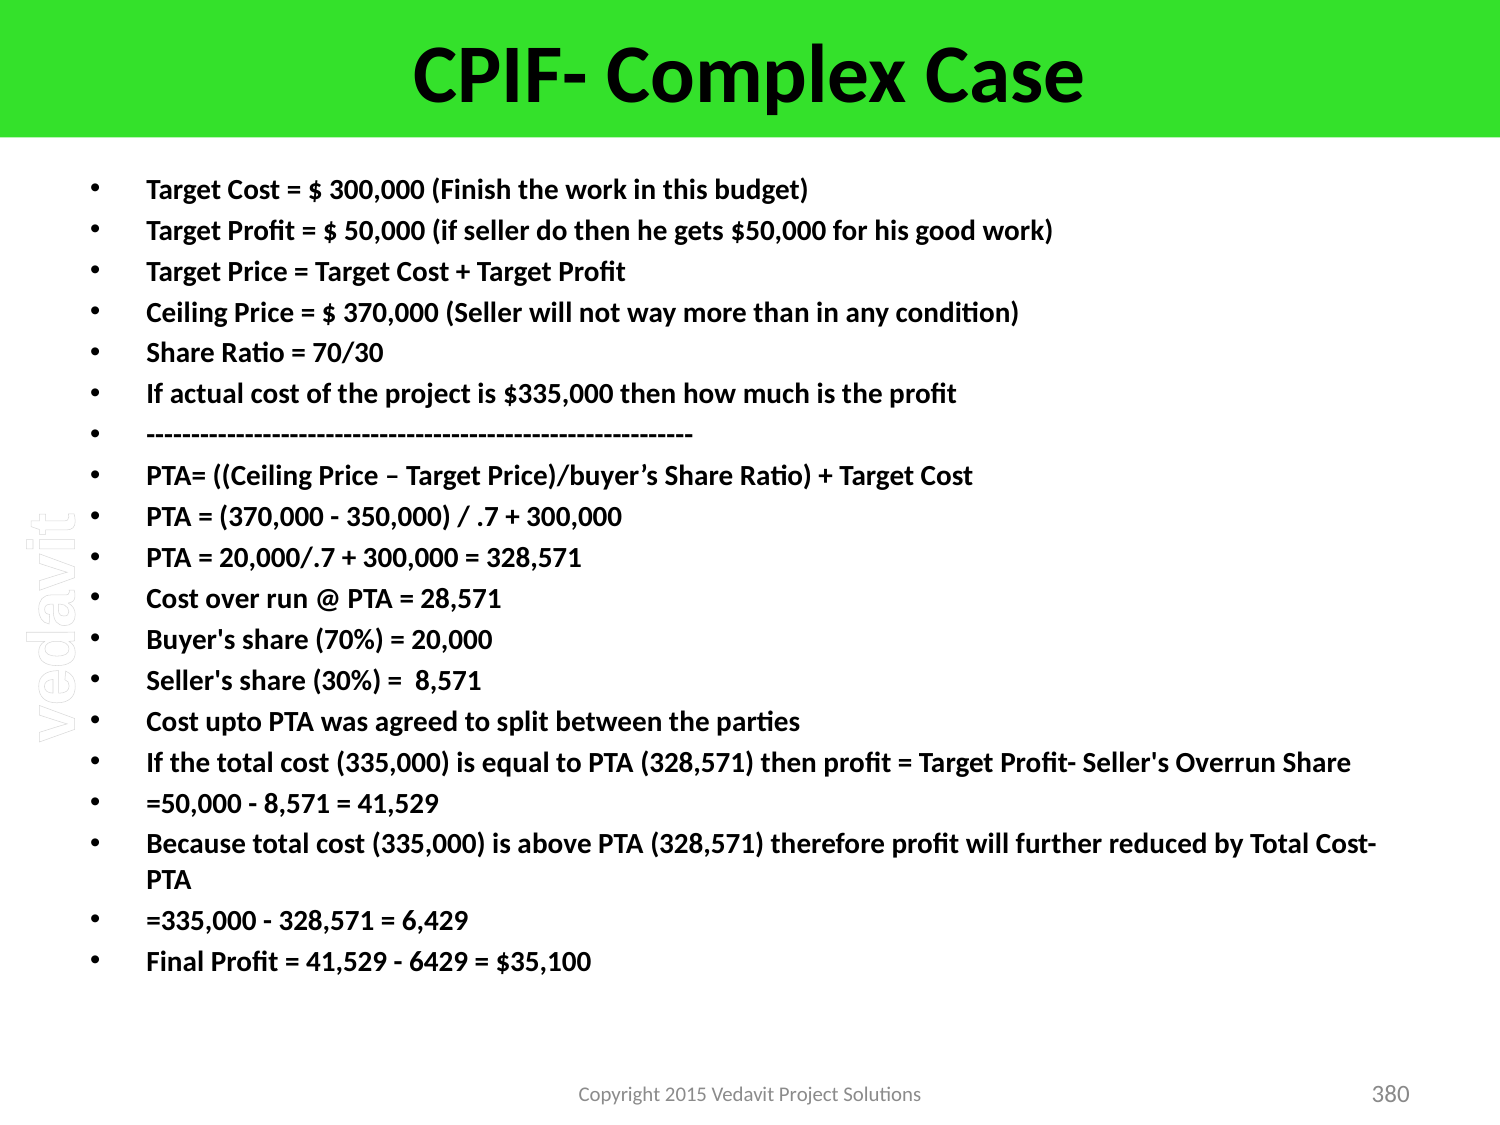

# CPIF- Complex Case
Target Cost = $ 300,000 (Finish the work in this budget)
Target Profit = $ 50,000 (if seller do then he gets $50,000 for his good work)
Target Price = Target Cost + Target Profit
Ceiling Price = $ 370,000 (Seller will not way more than in any condition)
Share Ratio = 70/30
If actual cost of the project is $335,000 then how much is the profit
-------------------------------------------------------------
PTA= ((Ceiling Price – Target Price)/buyer’s Share Ratio) + Target Cost
PTA = (370,000 - 350,000) / .7 + 300,000
PTA = 20,000/.7 + 300,000 = 328,571
Cost over run @ PTA = 28,571
Buyer's share (70%) = 20,000
Seller's share (30%) =  8,571
Cost upto PTA was agreed to split between the parties
If the total cost (335,000) is equal to PTA (328,571) then profit = Target Profit- Seller's Overrun Share
=50,000 - 8,571 = 41,529
Because total cost (335,000) is above PTA (328,571) therefore profit will further reduced by Total Cost- PTA
=335,000 - 328,571 = 6,429
Final Profit = 41,529 - 6429 = $35,100
Copyright 2015 Vedavit Project Solutions
380